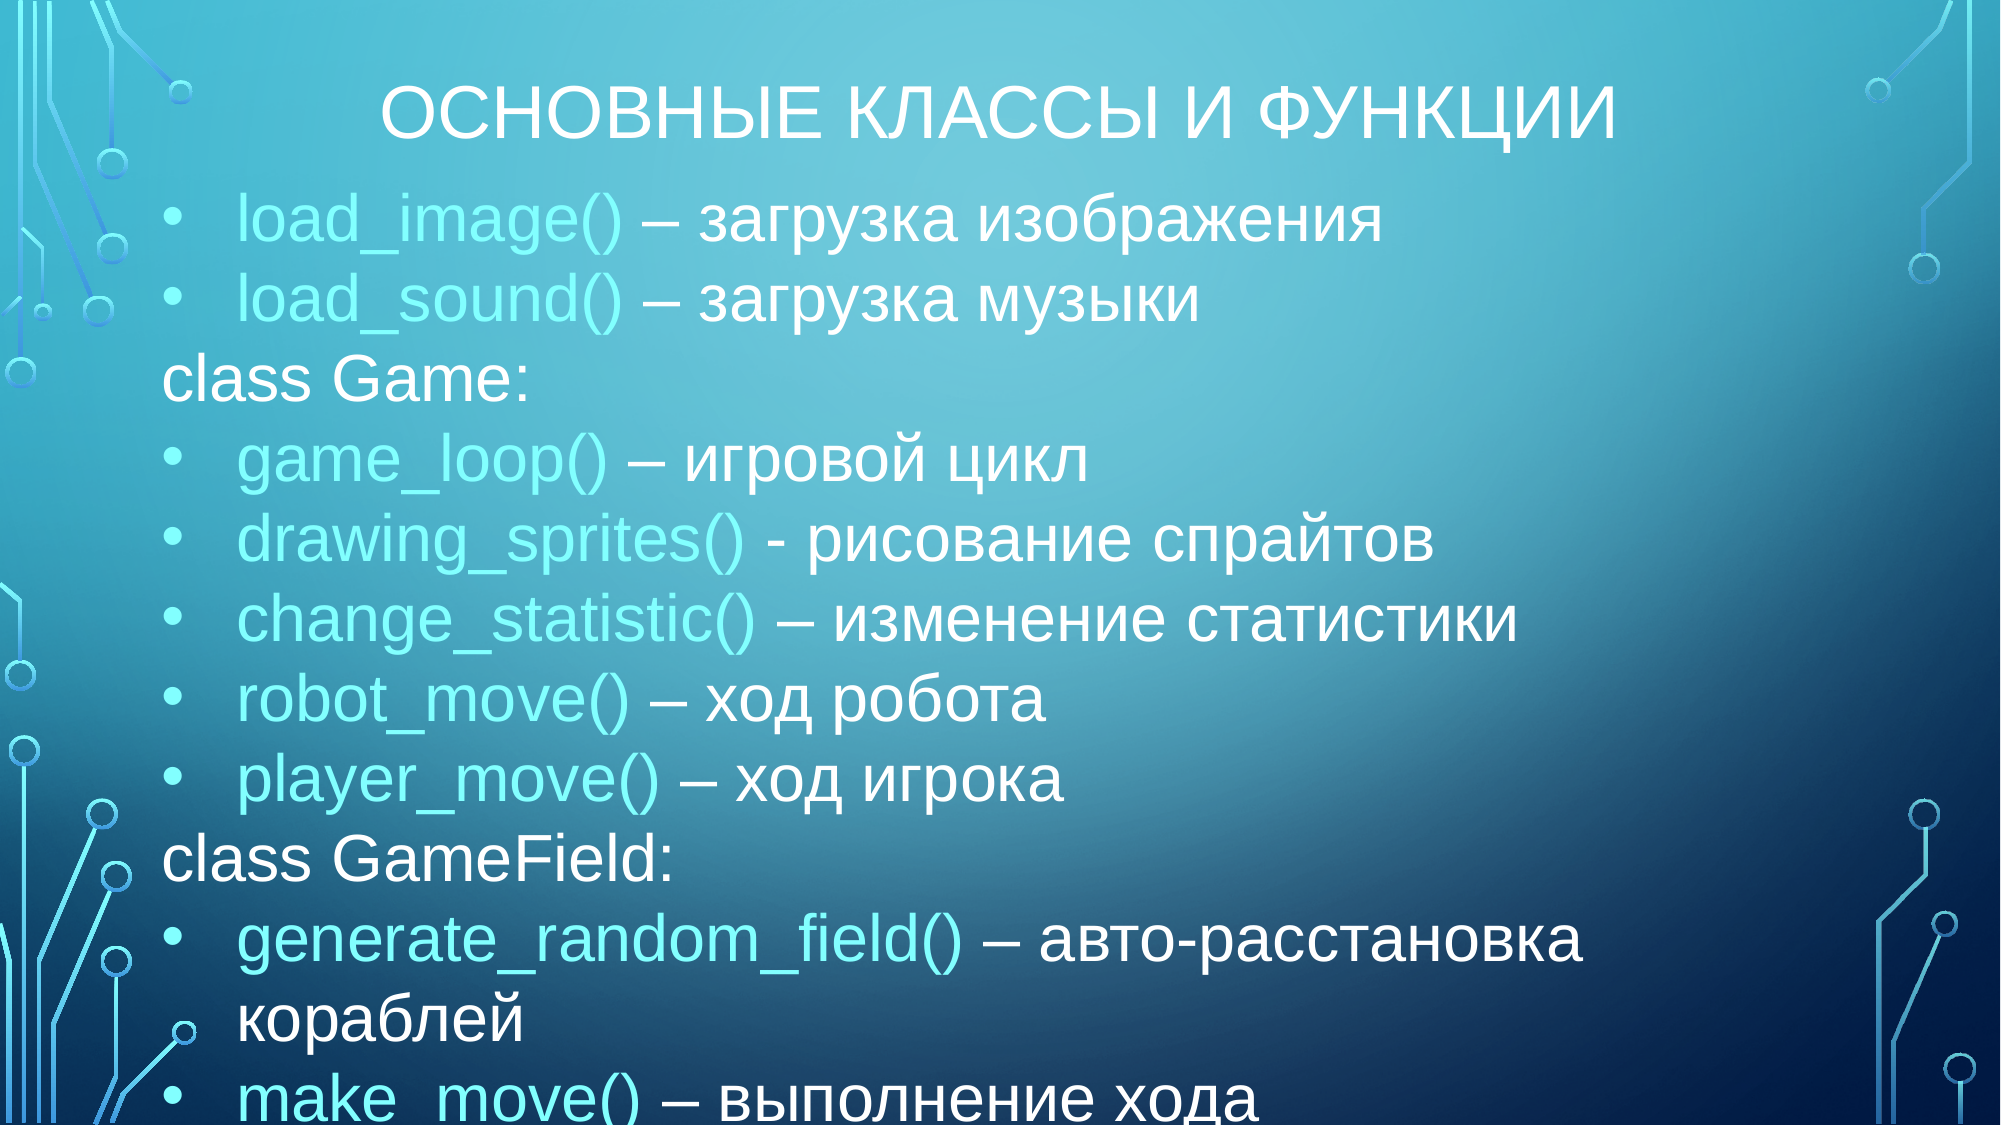

# Основные классы и функции
load_image() – загрузка изображения
load_sound() – загрузка музыки
class Game:
game_loop() – игровой цикл
drawing_sprites() - рисование спрайтов
change_statistic() – изменение статистики
robot_move() – ход робота
player_move() – ход игрока
class GameField:
generate_random_field() – авто-расстановка кораблей
make_move() – выполнение хода